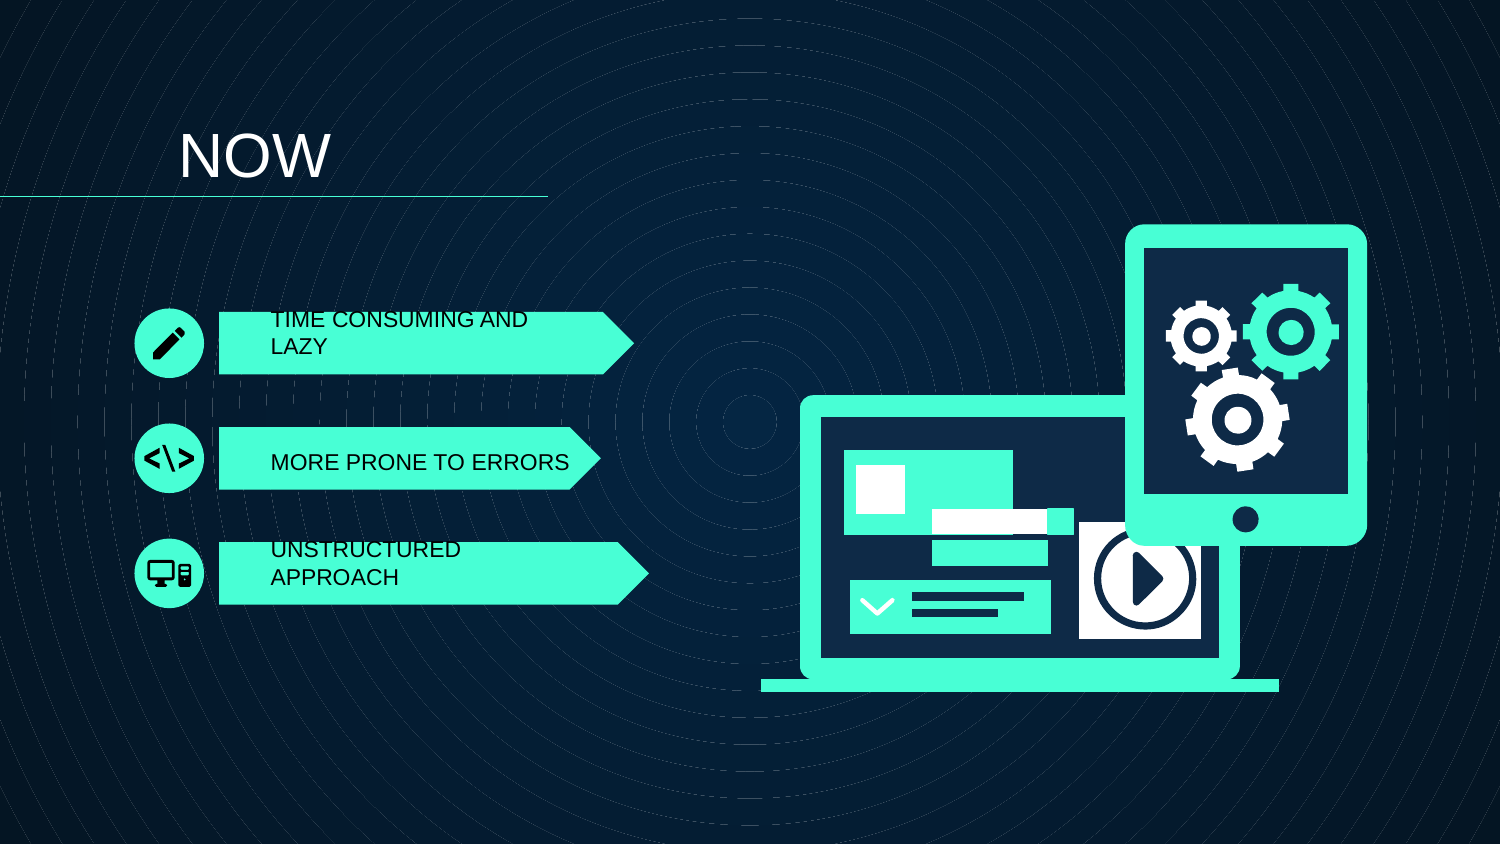

NOW

# TIME CONSUMING AND LAZY

MORE PRONE TO ERRORS

UNSTRUCTURED APPROACH